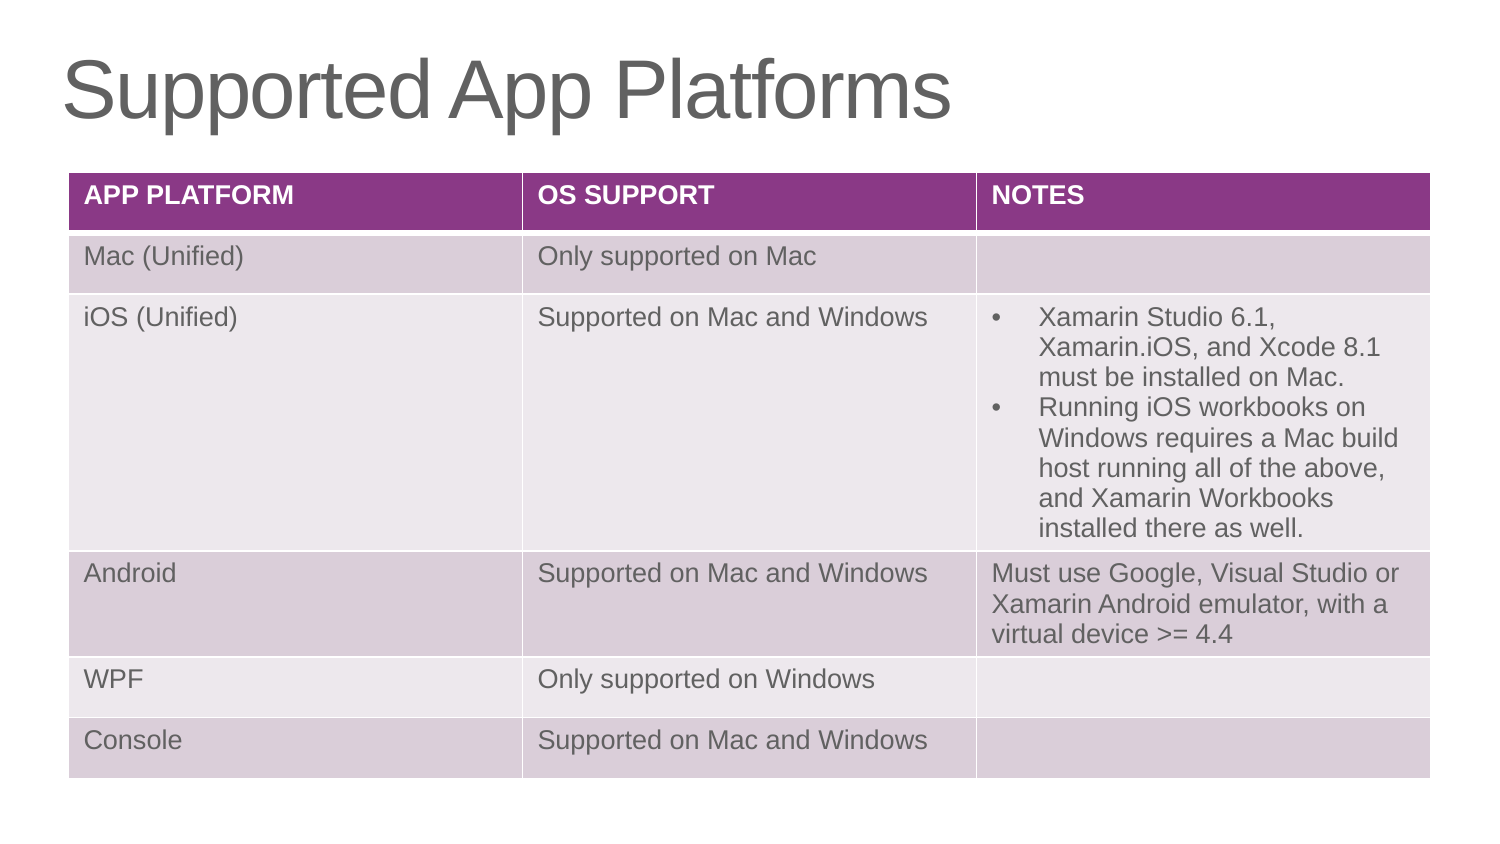

# Supported App Platforms
| APP PLATFORM | OS SUPPORT | NOTES |
| --- | --- | --- |
| Mac (Unified) | Only supported on Mac |  |
| iOS (Unified) | Supported on Mac and Windows | Xamarin Studio 6.1, Xamarin.iOS, and Xcode 8.1 must be installed on Mac. Running iOS workbooks on Windows requires a Mac build host running all of the above, and Xamarin Workbooks installed there as well. |
| Android | Supported on Mac and Windows | Must use Google, Visual Studio or Xamarin Android emulator, with a virtual device >= 4.4 |
| WPF | Only supported on Windows |  |
| Console | Supported on Mac and Windows |  |